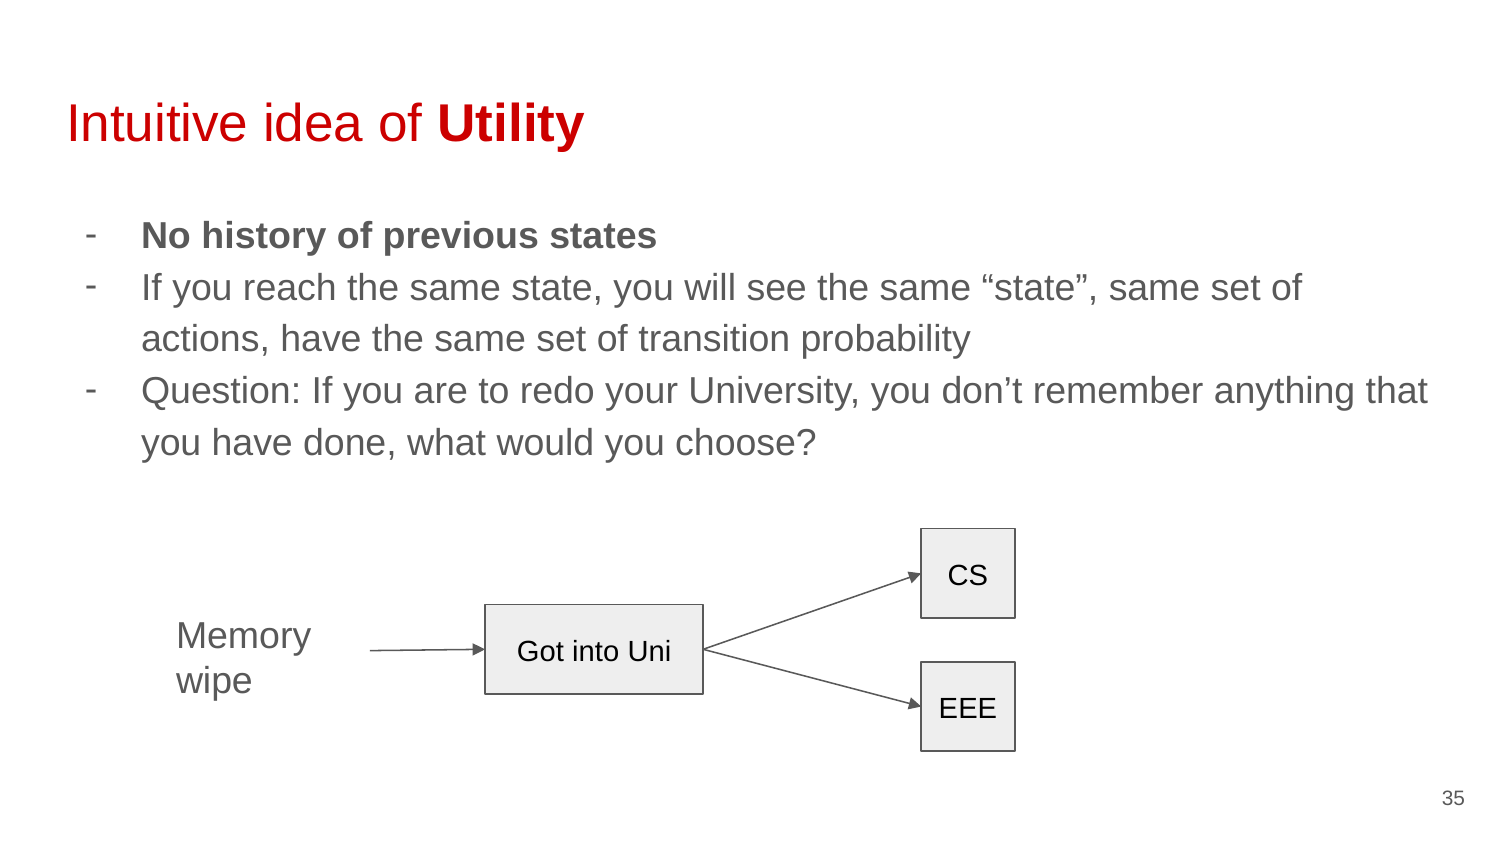

# Intuitive idea of Utility

No history of previous states
If you reach the same state, you will see the same “state”, same set of actions, have the same set of transition probability
Question: If you are to redo your University, you don’t remember anything that you have done, what would you choose?

CS
Memory wipe
Got into Uni
EEE
35